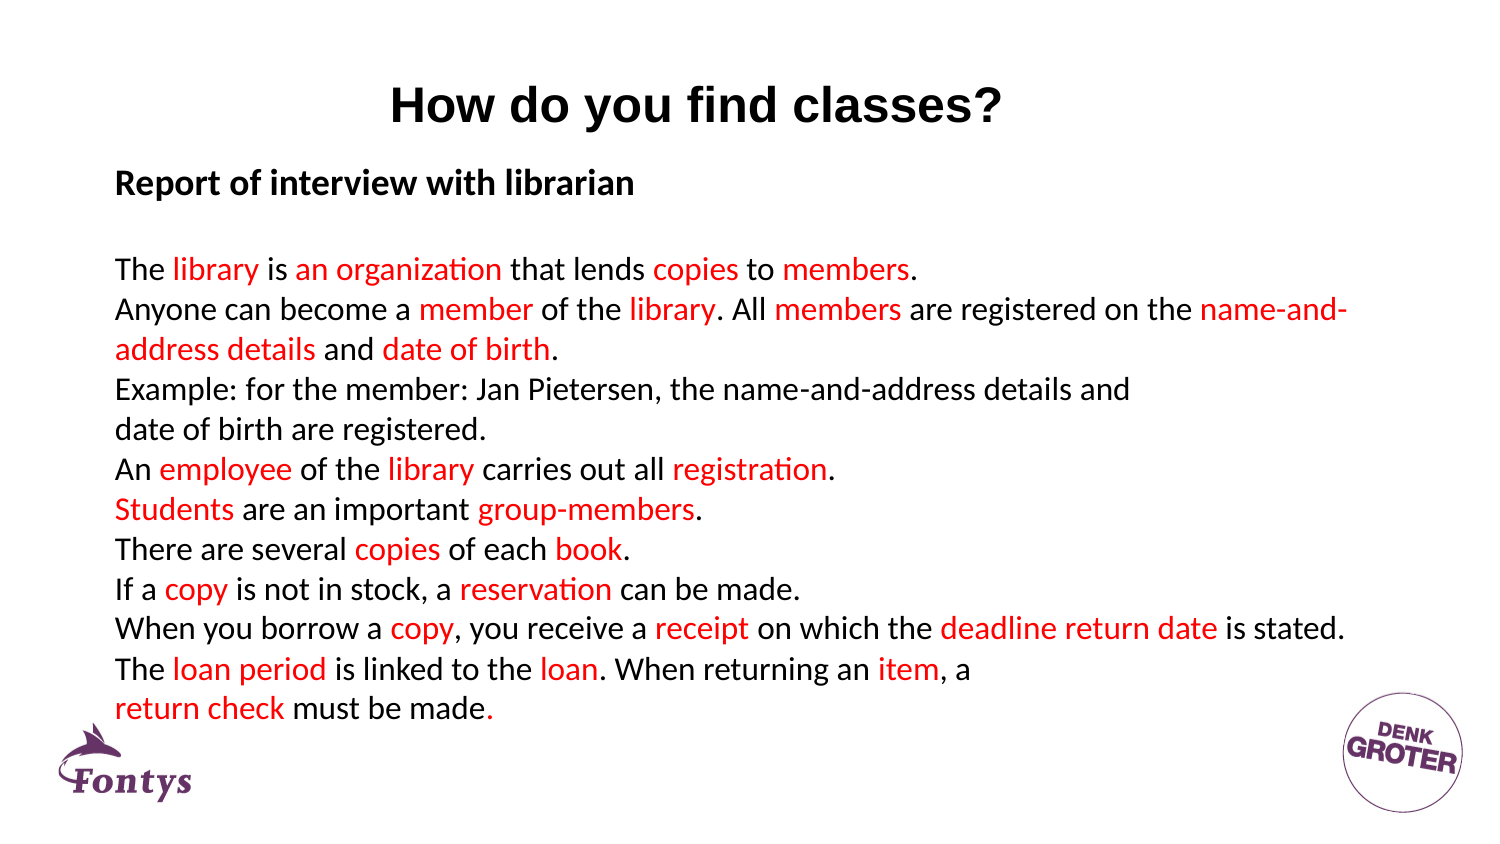

How do you find classes?
Report of interview with librarian

The library is an organization that lends copies to members.
Anyone can become a member of the library. All members are registered on the name-and-address details and date of birth.
Example: for the member: Jan Pietersen, the name-and-address details and
date of birth are registered.
An employee of the library carries out all registration.
Students are an important group-members.
There are several copies of each book.
If a copy is not in stock, a reservation can be made.
When you borrow a copy, you receive a receipt on which the deadline return date is stated. The loan period is linked to the loan. When returning an item, a
return check must be made.